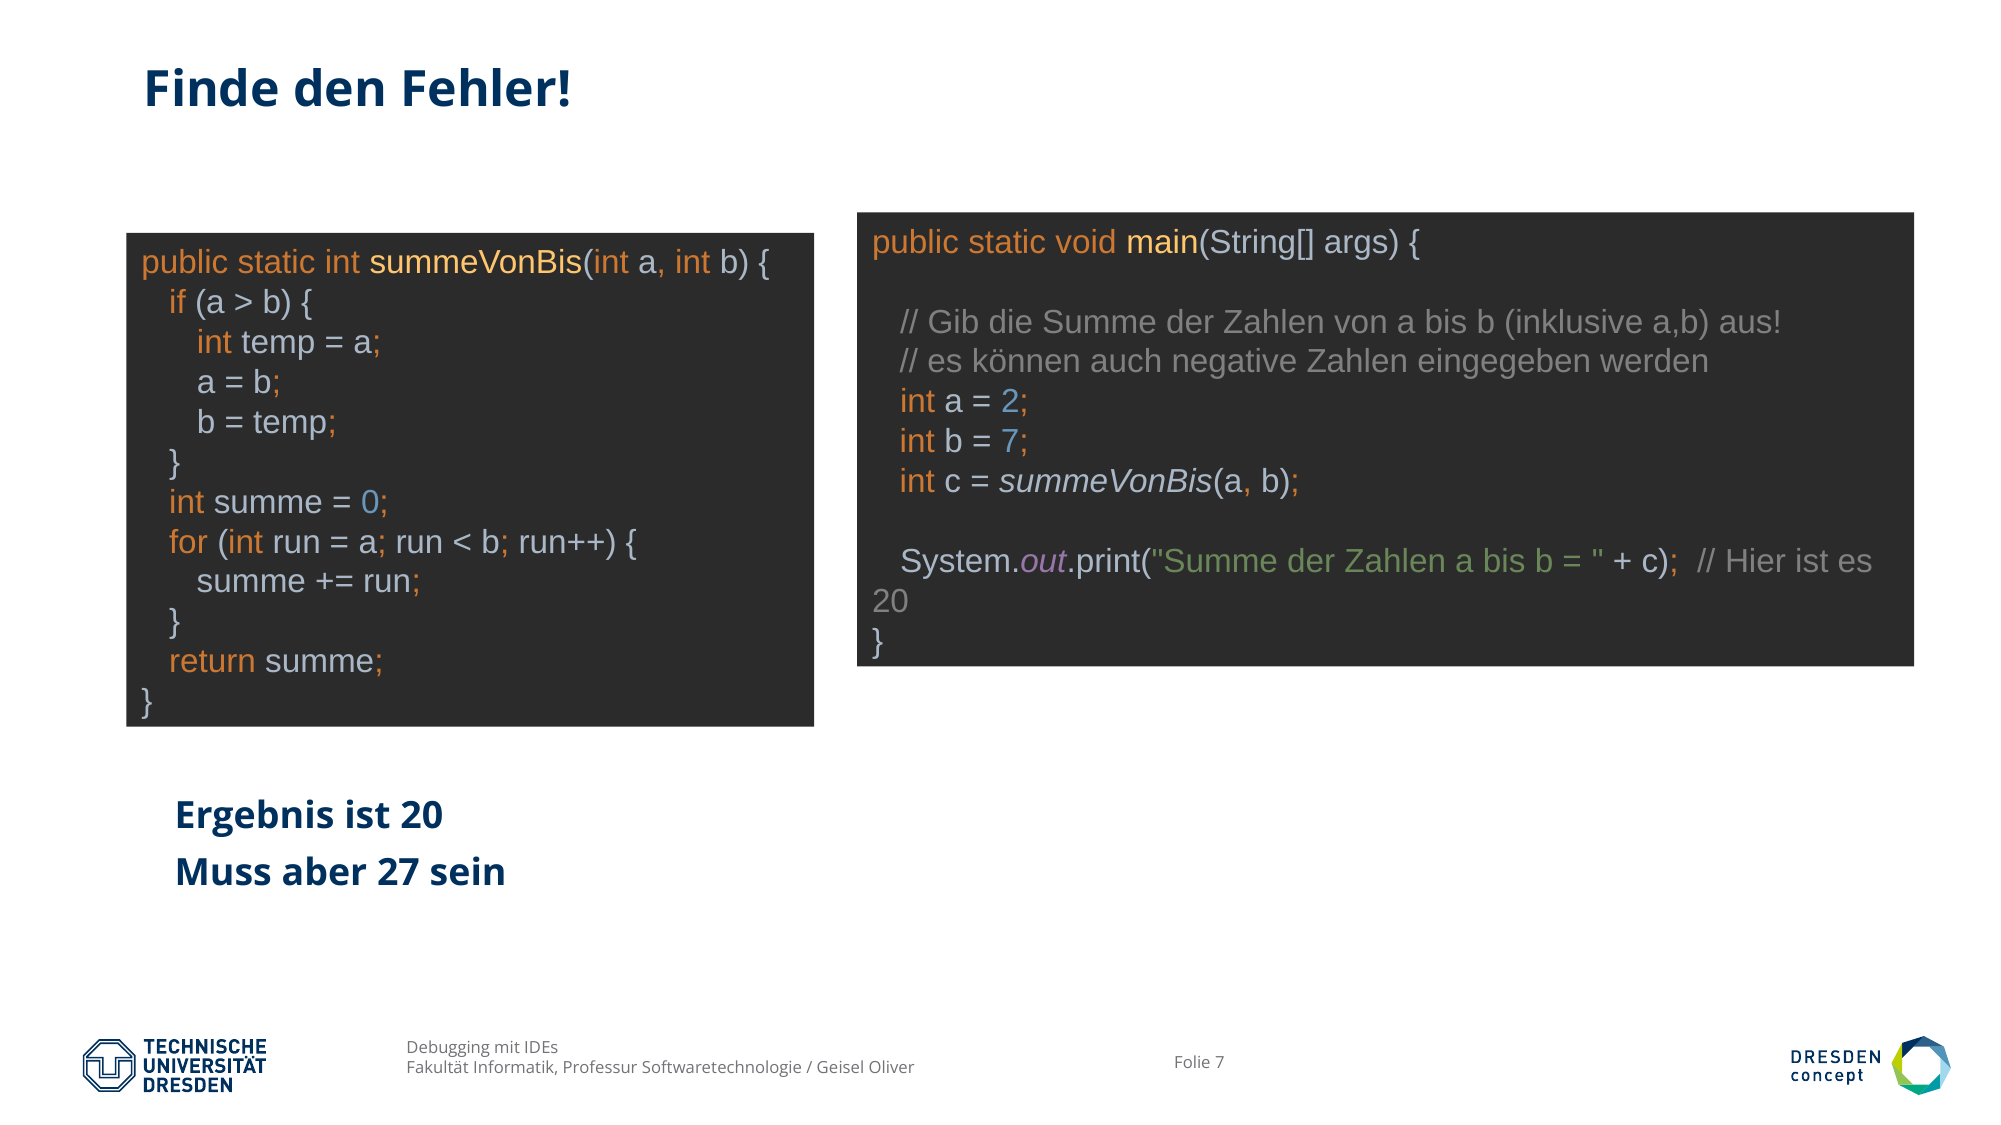

# Finde den Fehler!
public static int summeVonBis(int a, int b) {
   if (a > b) {
      int temp = a;
      a = b;
      b = temp;
   }
   int summe = 0;
   for (int run = a; run < b; run++) {
      summe += run;
   }
   return summe;
}
public static void main(String[] args) {
   // Gib die Summe der Zahlen von a bis b (inklusive a,b) aus!
   // es können auch negative Zahlen eingegeben werden
   int a = 2;
   int b = 7;
   int c = summeVonBis(a, b);
   System.out.print("Summe der Zahlen a bis b = " + c);  // Hier ist es 20
}
Ergebnis ist 20
Muss aber 27 sein